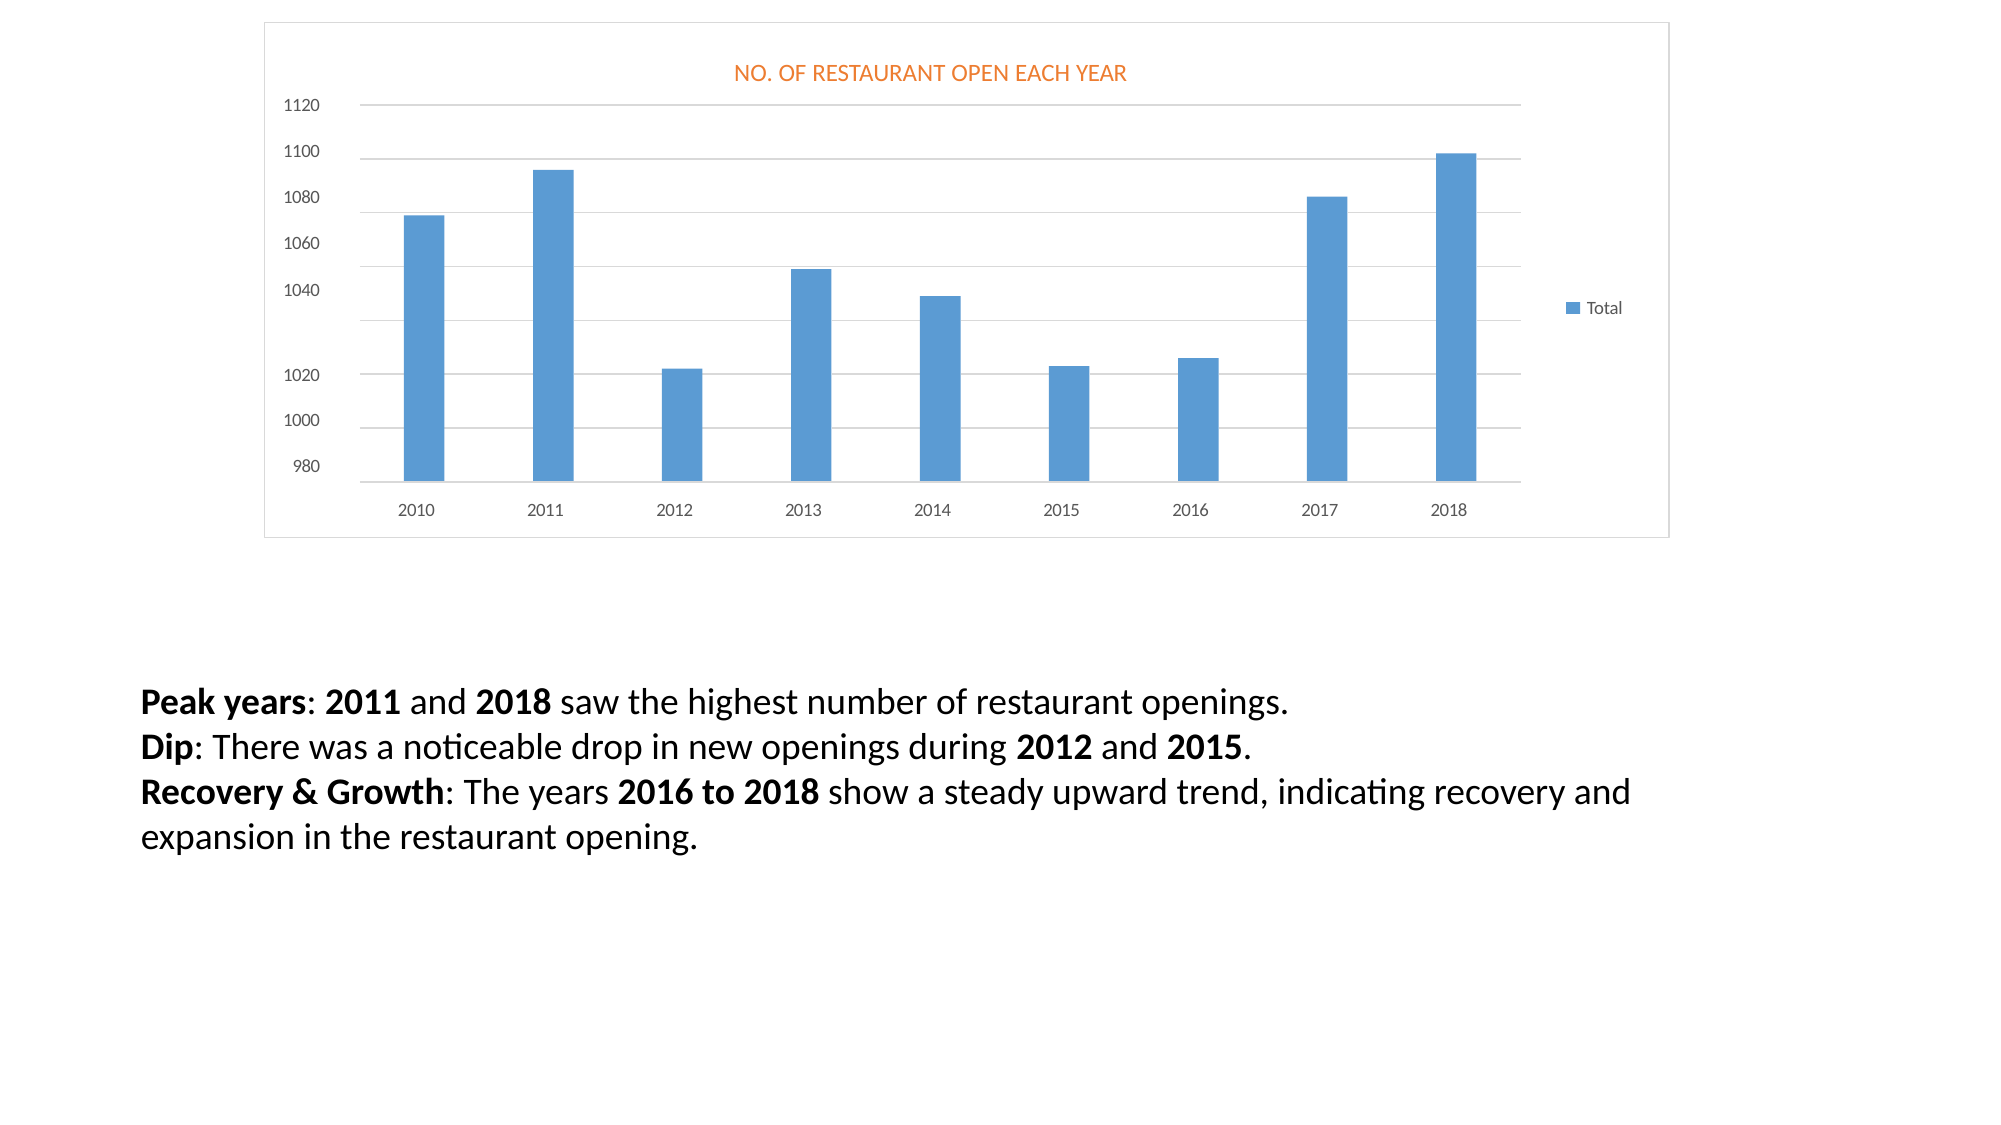

NO. OF RESTAURANT OPEN EACH YEAR
1120
1100

1080

1060

1040

Total

1020
1000

980

2010
2011
2012
2013
2014
2015
2016
2017
2018
Peak years: 2011 and 2018 saw the highest number of restaurant openings.
Dip: There was a noticeable drop in new openings during 2012 and 2015.
Recovery & Growth: The years 2016 to 2018 show a steady upward trend, indicating recovery and expansion in the restaurant opening.